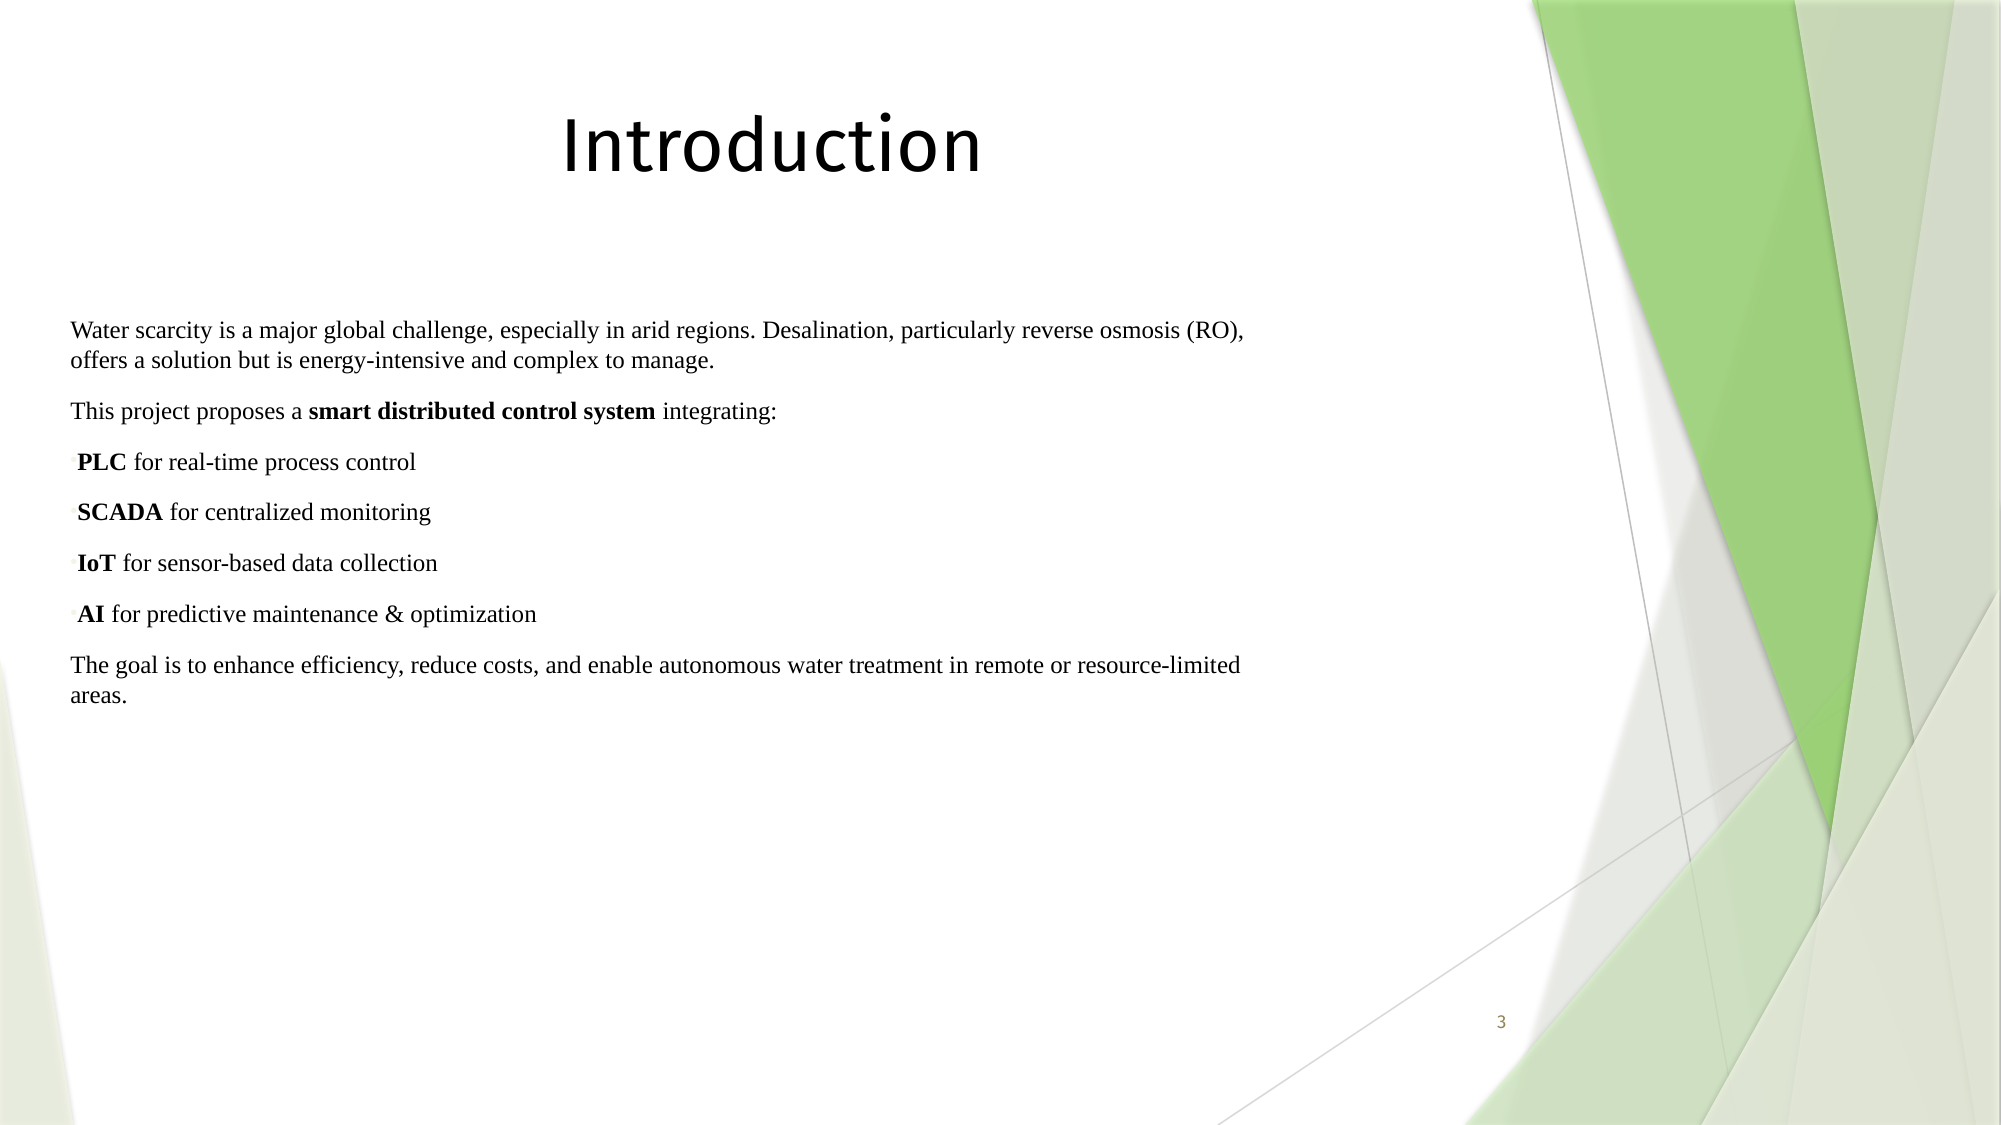

# Introduction
Water scarcity is a major global challenge, especially in arid regions. Desalination, particularly reverse osmosis (RO), offers a solution but is energy-intensive and complex to manage.
This project proposes a smart distributed control system integrating:
PLC for real-time process control
SCADA for centralized monitoring
IoT for sensor-based data collection
AI for predictive maintenance & optimization
The goal is to enhance efficiency, reduce costs, and enable autonomous water treatment in remote or resource-limited areas.
3